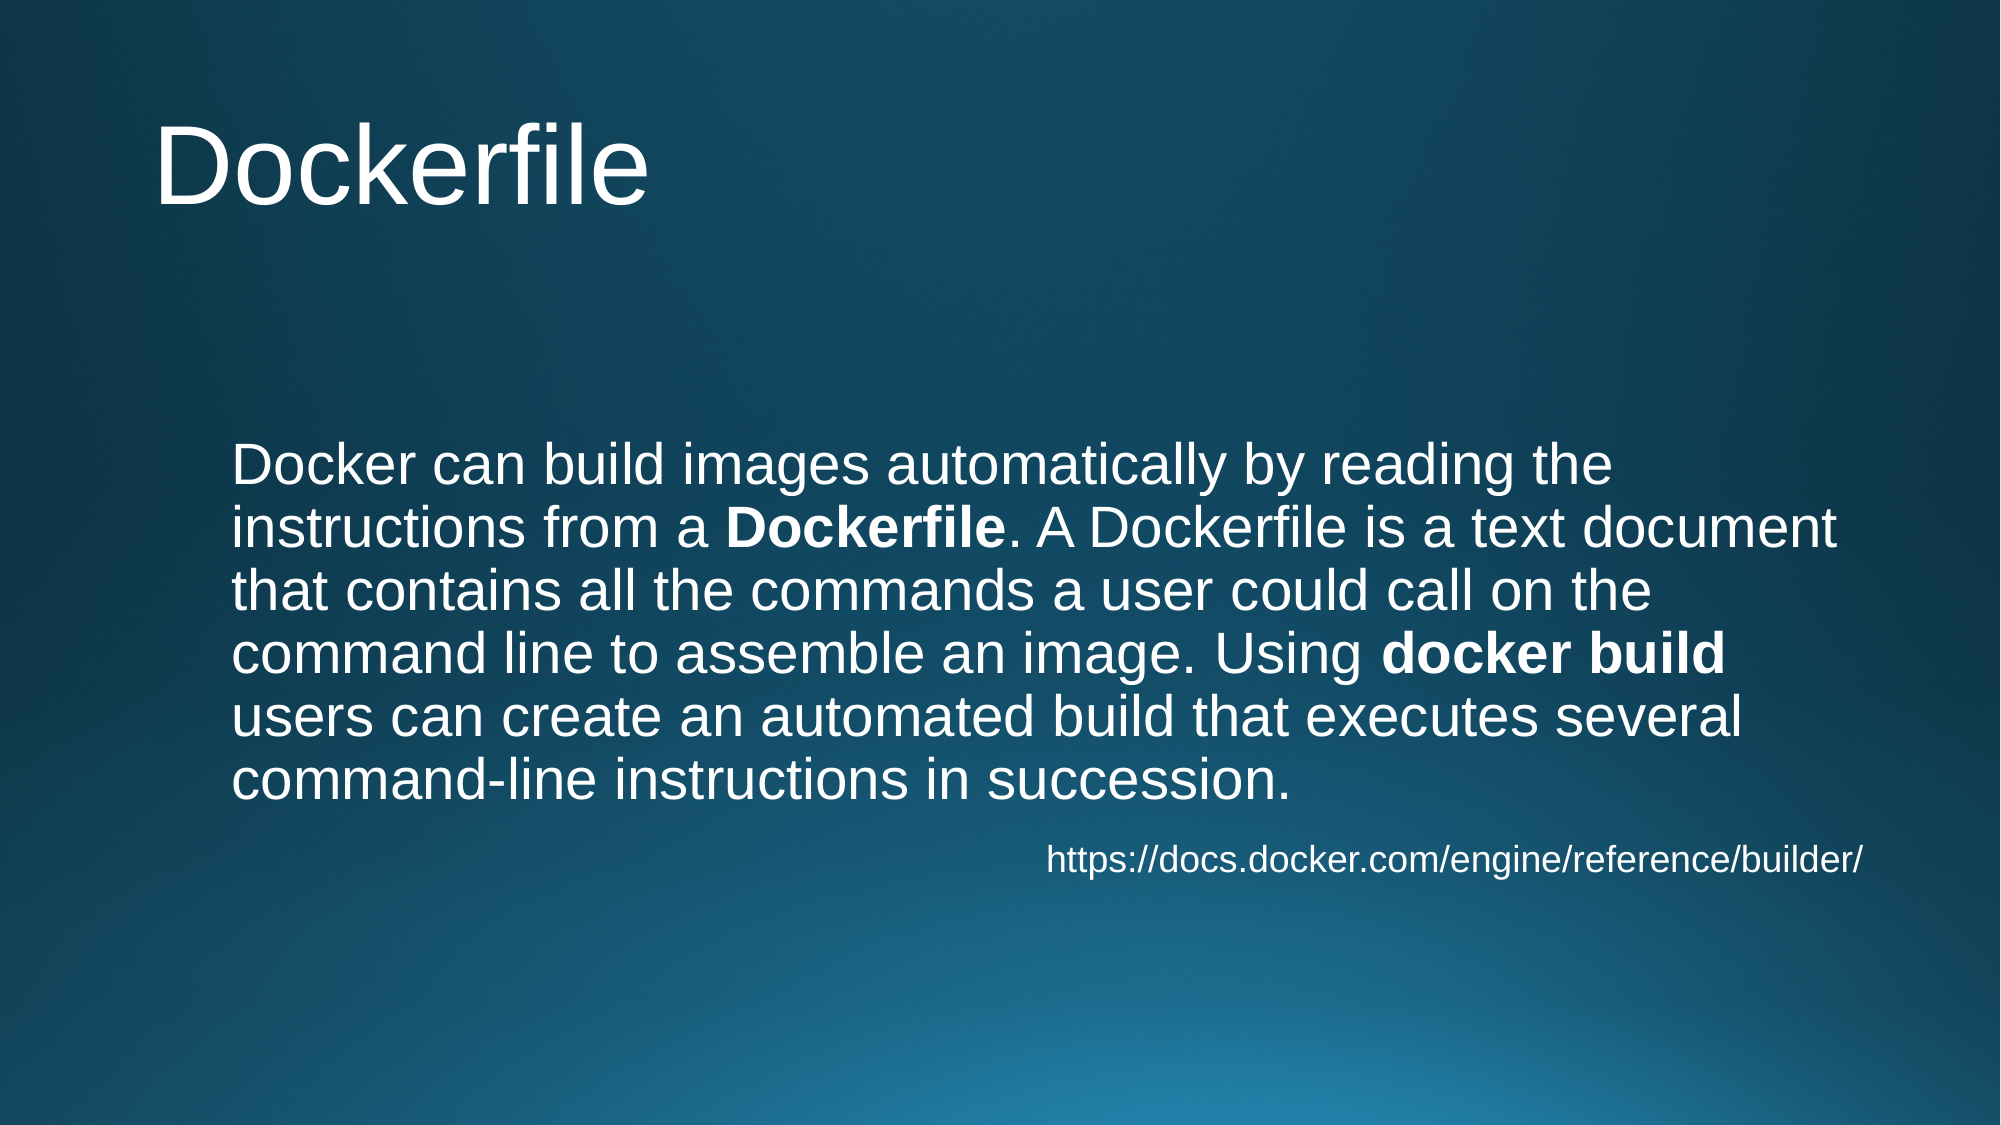

# Dockerfile
Docker can build images automatically by reading the instructions from a Dockerfile. A Dockerfile is a text document that contains all the commands a user could call on the command line to assemble an image. Using docker build users can create an automated build that executes several command-line instructions in succession.
https://docs.docker.com/engine/reference/builder/